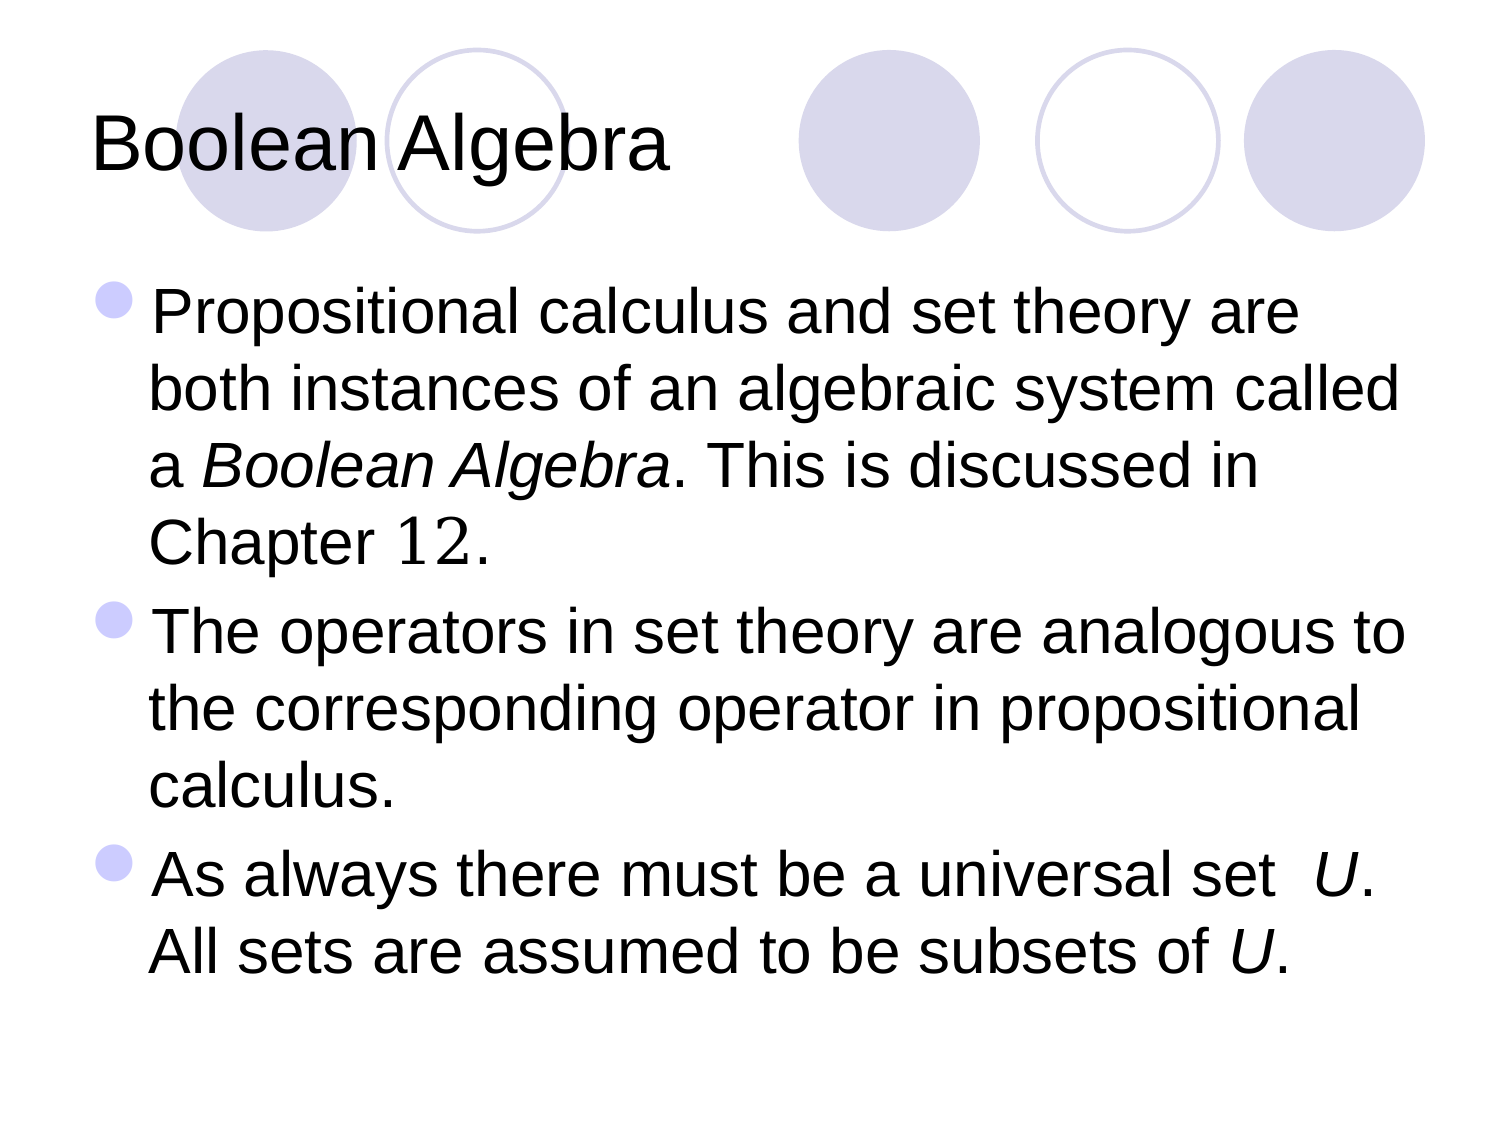

# Boolean Algebra
Propositional calculus and set theory are both instances of an algebraic system called a Boolean Algebra. This is discussed in Chapter 12.
The operators in set theory are analogous to the corresponding operator in propositional calculus.
As always there must be a universal set  U. All sets are assumed to be subsets of U.